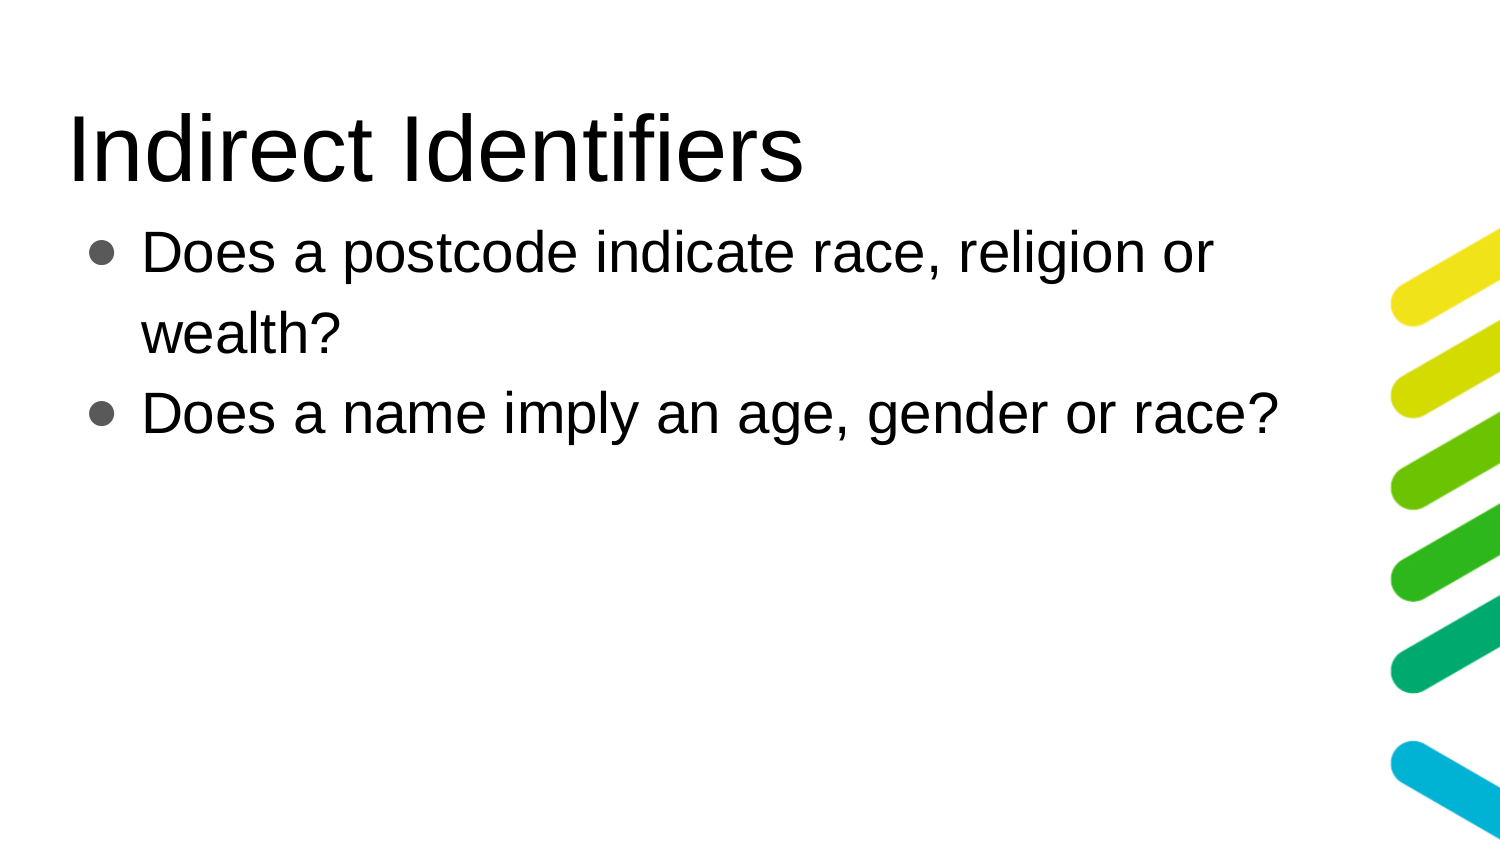

# Indirect Identifiers
Does a postcode indicate race, religion or wealth?
Does a name imply an age, gender or race?